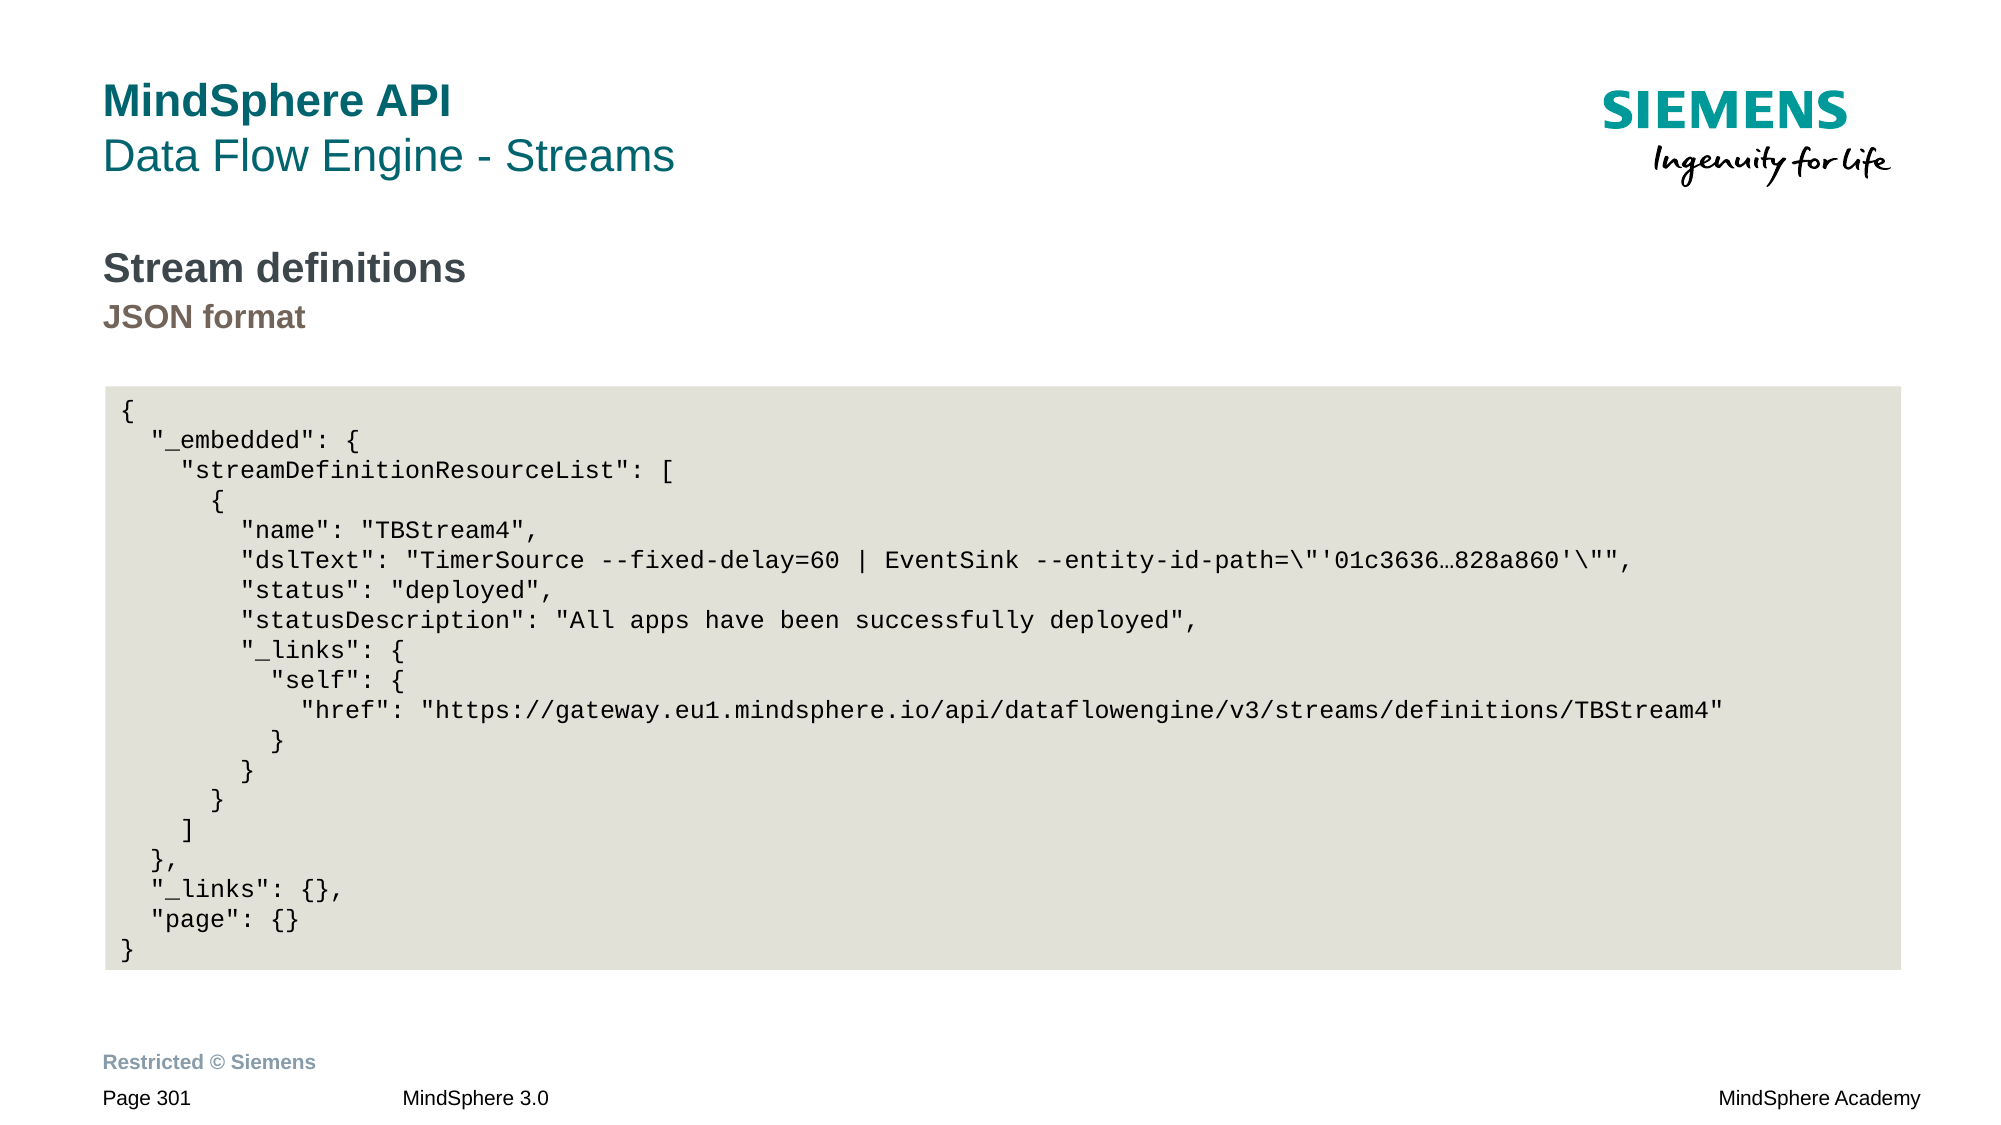

# MindSphere API Data Flow Engine - Streams
Stream definitions
JSON format

{
  "_embedded": {
    "streamDefinitionResourceList": [
      {
        "name": "TBStream4",
        "dslText": "TimerSource --fixed-delay=60 | EventSink --entity-id-path=\"'01c3636…828a860'\"",
        "status": "deployed",
        "statusDescription": "All apps have been successfully deployed",
        "_links": {
          "self": {
            "href": "https://gateway.eu1.mindsphere.io/api/dataflowengine/v3/streams/definitions/TBStream4"
          }
        }
      }
    ]
  },
  "_links": {},
  "page": {}
}